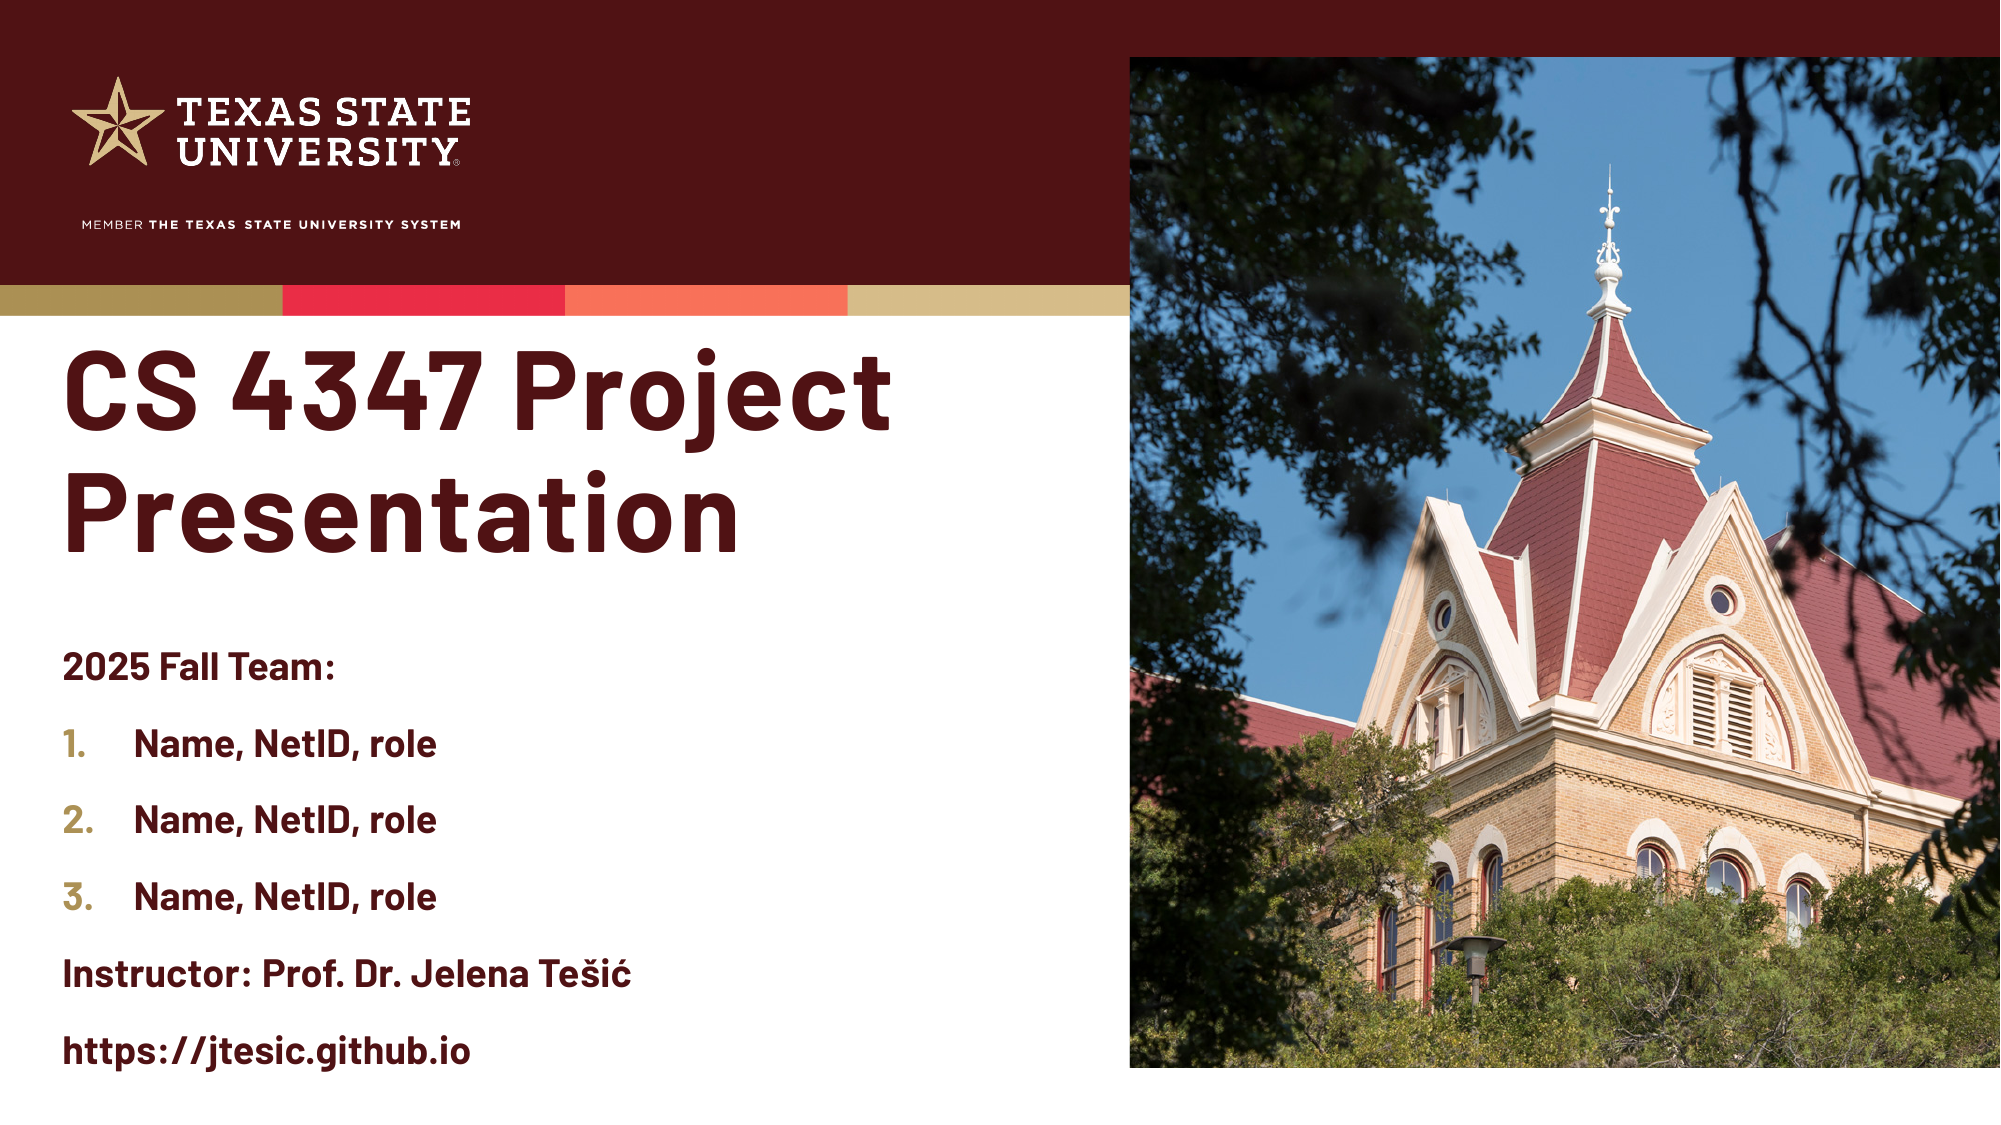

# CS 4347 Project Presentation
2025 Fall Team:
Name, NetID, role
Name, NetID, role
Name, NetID, role
Instructor: Prof. Dr. Jelena Tešić
https://jtesic.github.io